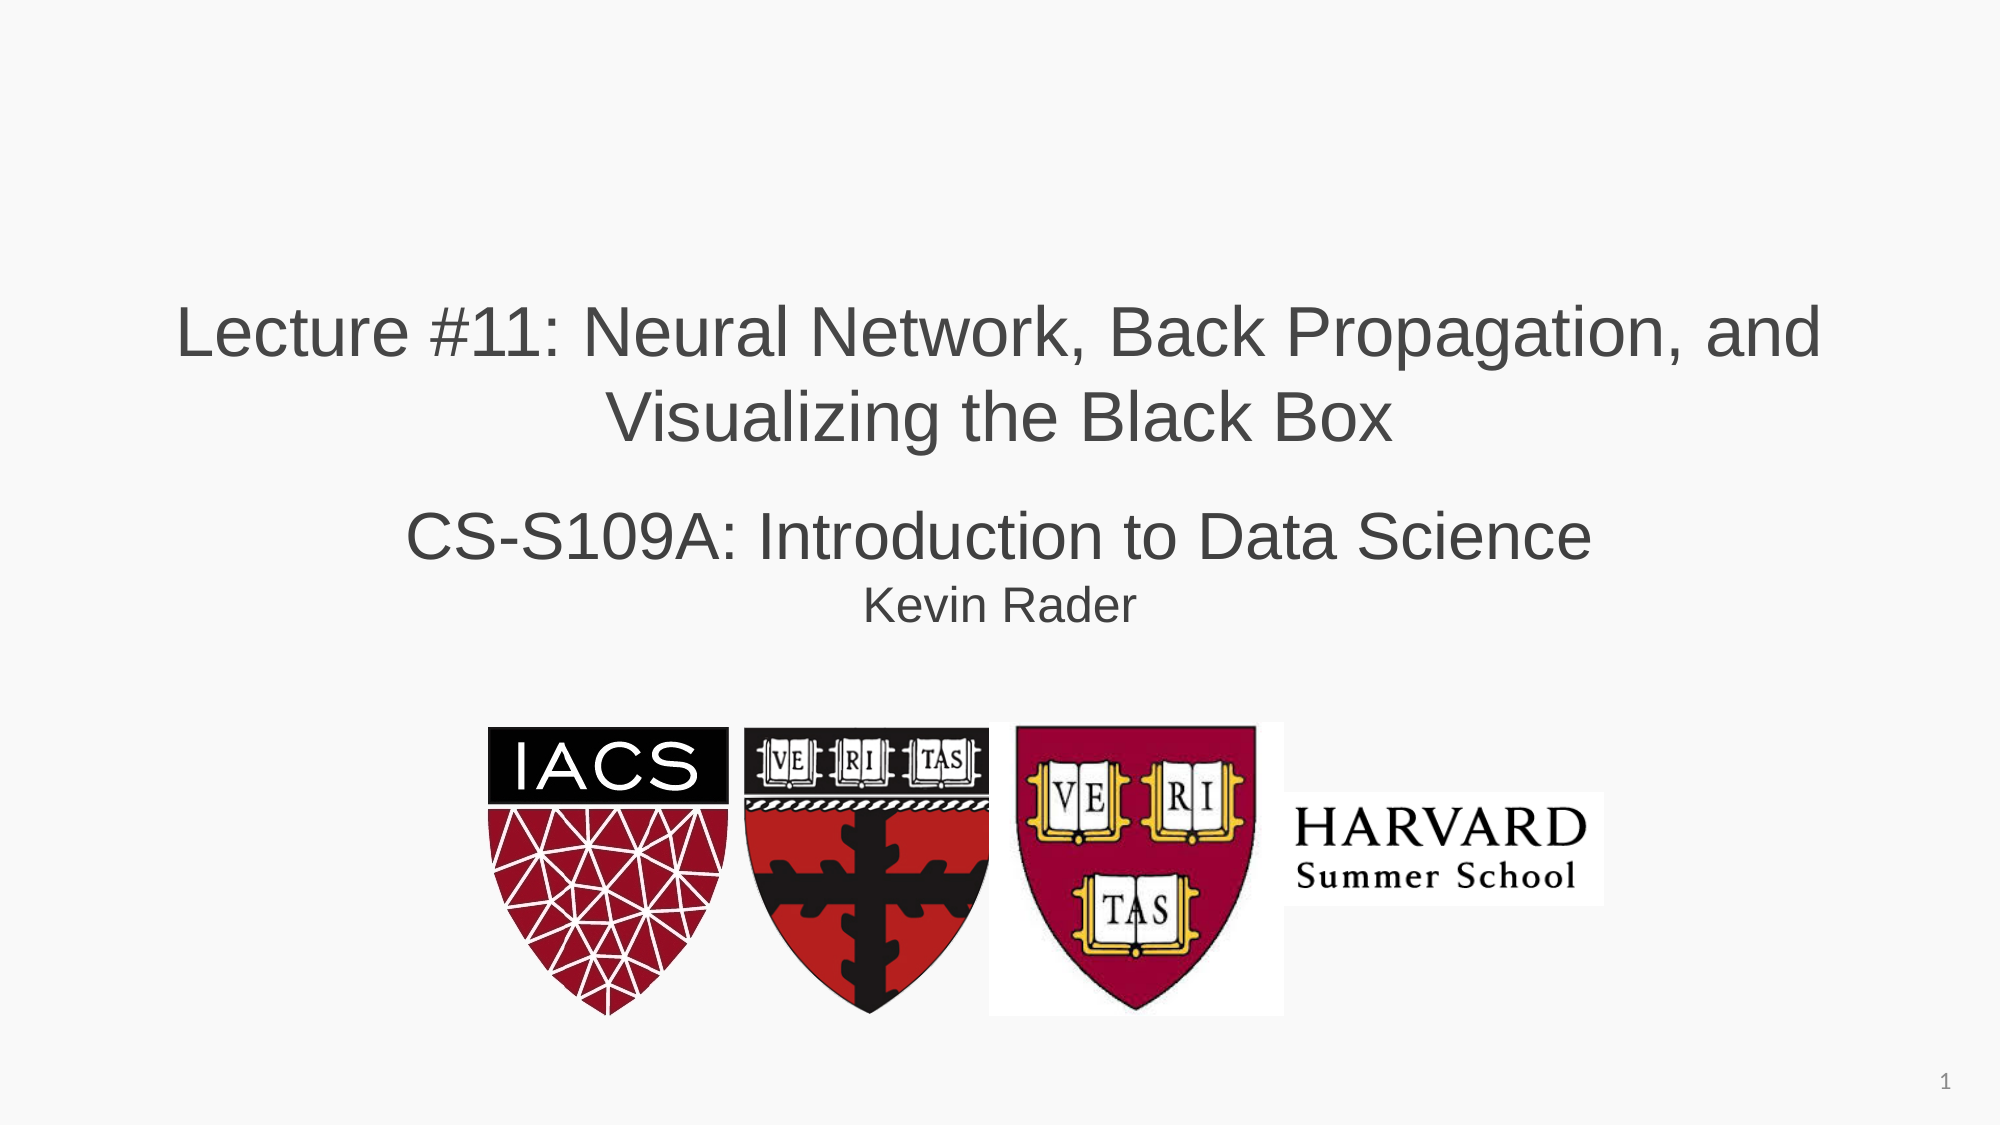

# Lecture #11: Neural Network, Back Propagation, and Visualizing the Black Box
1